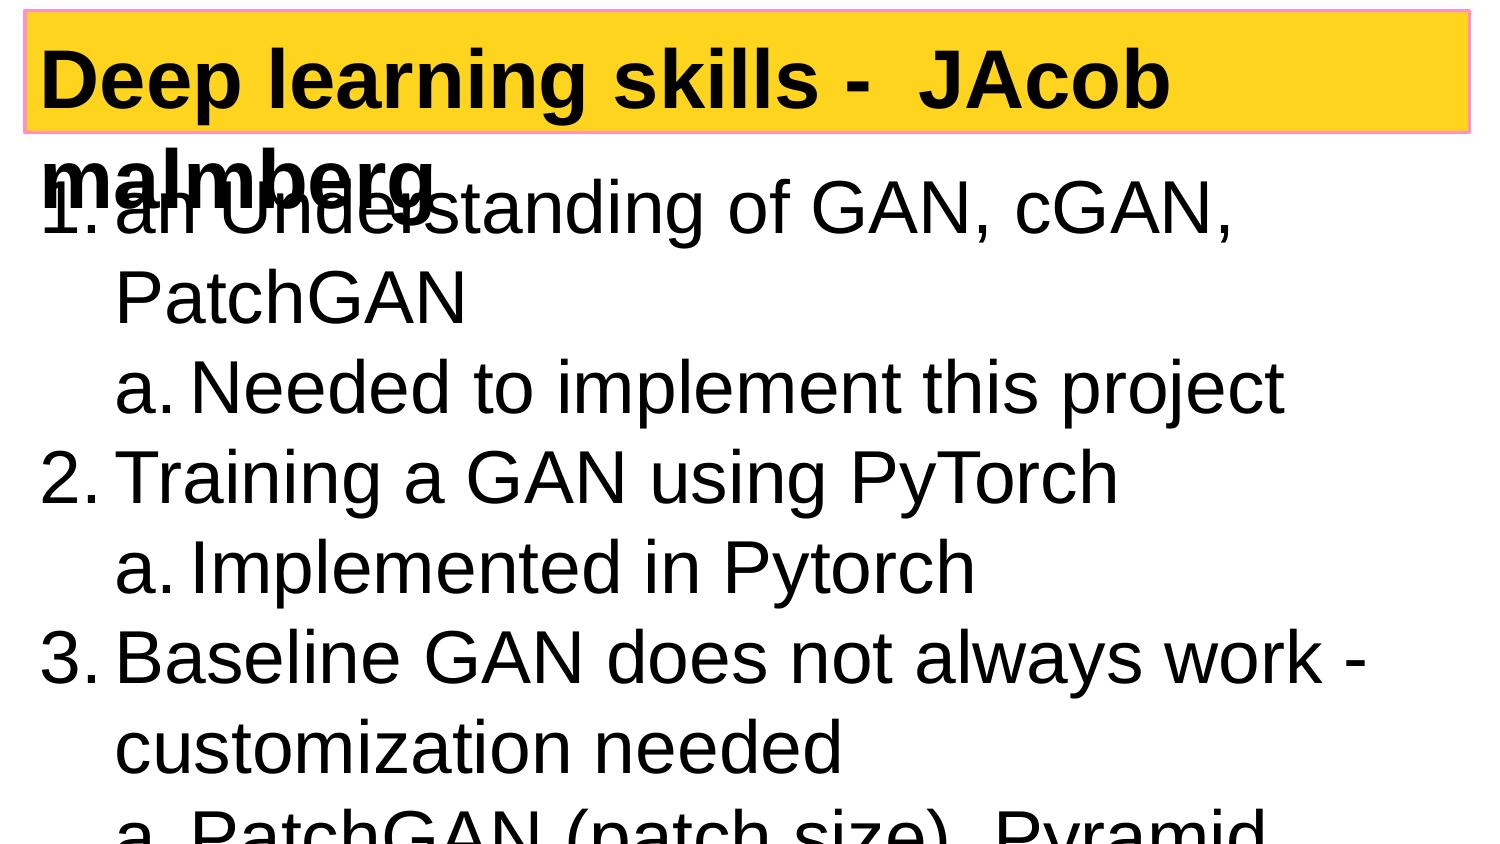

# Deep learning skills -  JAcob malmberg
an Understanding of GAN, cGAN, PatchGAN
Needed to implement this project
Training a GAN using PyTorch
Implemented in Pytorch
Baseline GAN does not always work - customization needed
PatchGAN (patch size), Pyramid filters